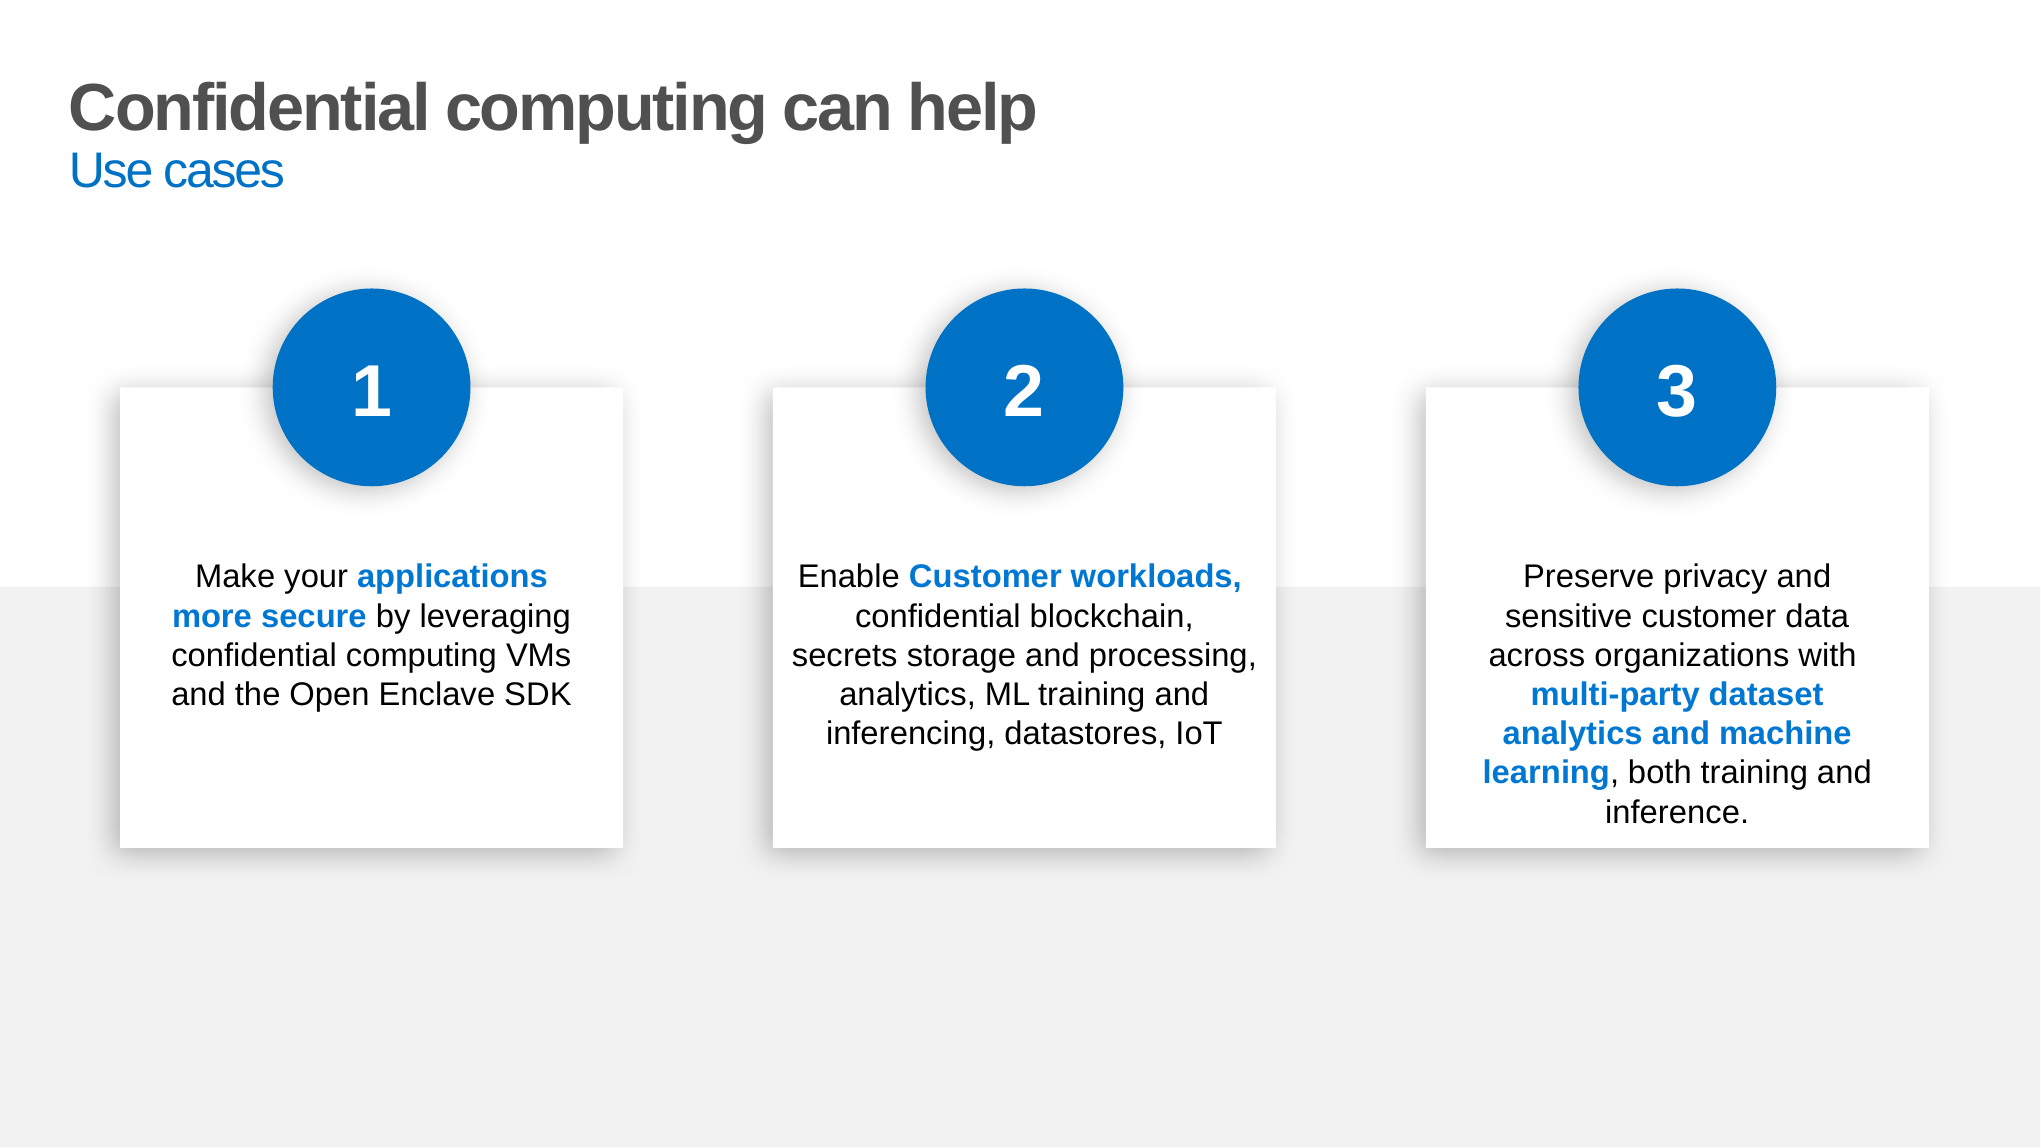

# Confidential computing can help Use cases
1
2
3

Enable Customer workloads,
confidential blockchain,
secrets storage and processing, analytics, ML training and inferencing, datastores, IoT

Preserve privacy and sensitive customer data across organizations with
multi-party dataset analytics and machine learning, both training and inference.
Make your applications more secure by leveraging confidential computing VMs and the Open Enclave SDK